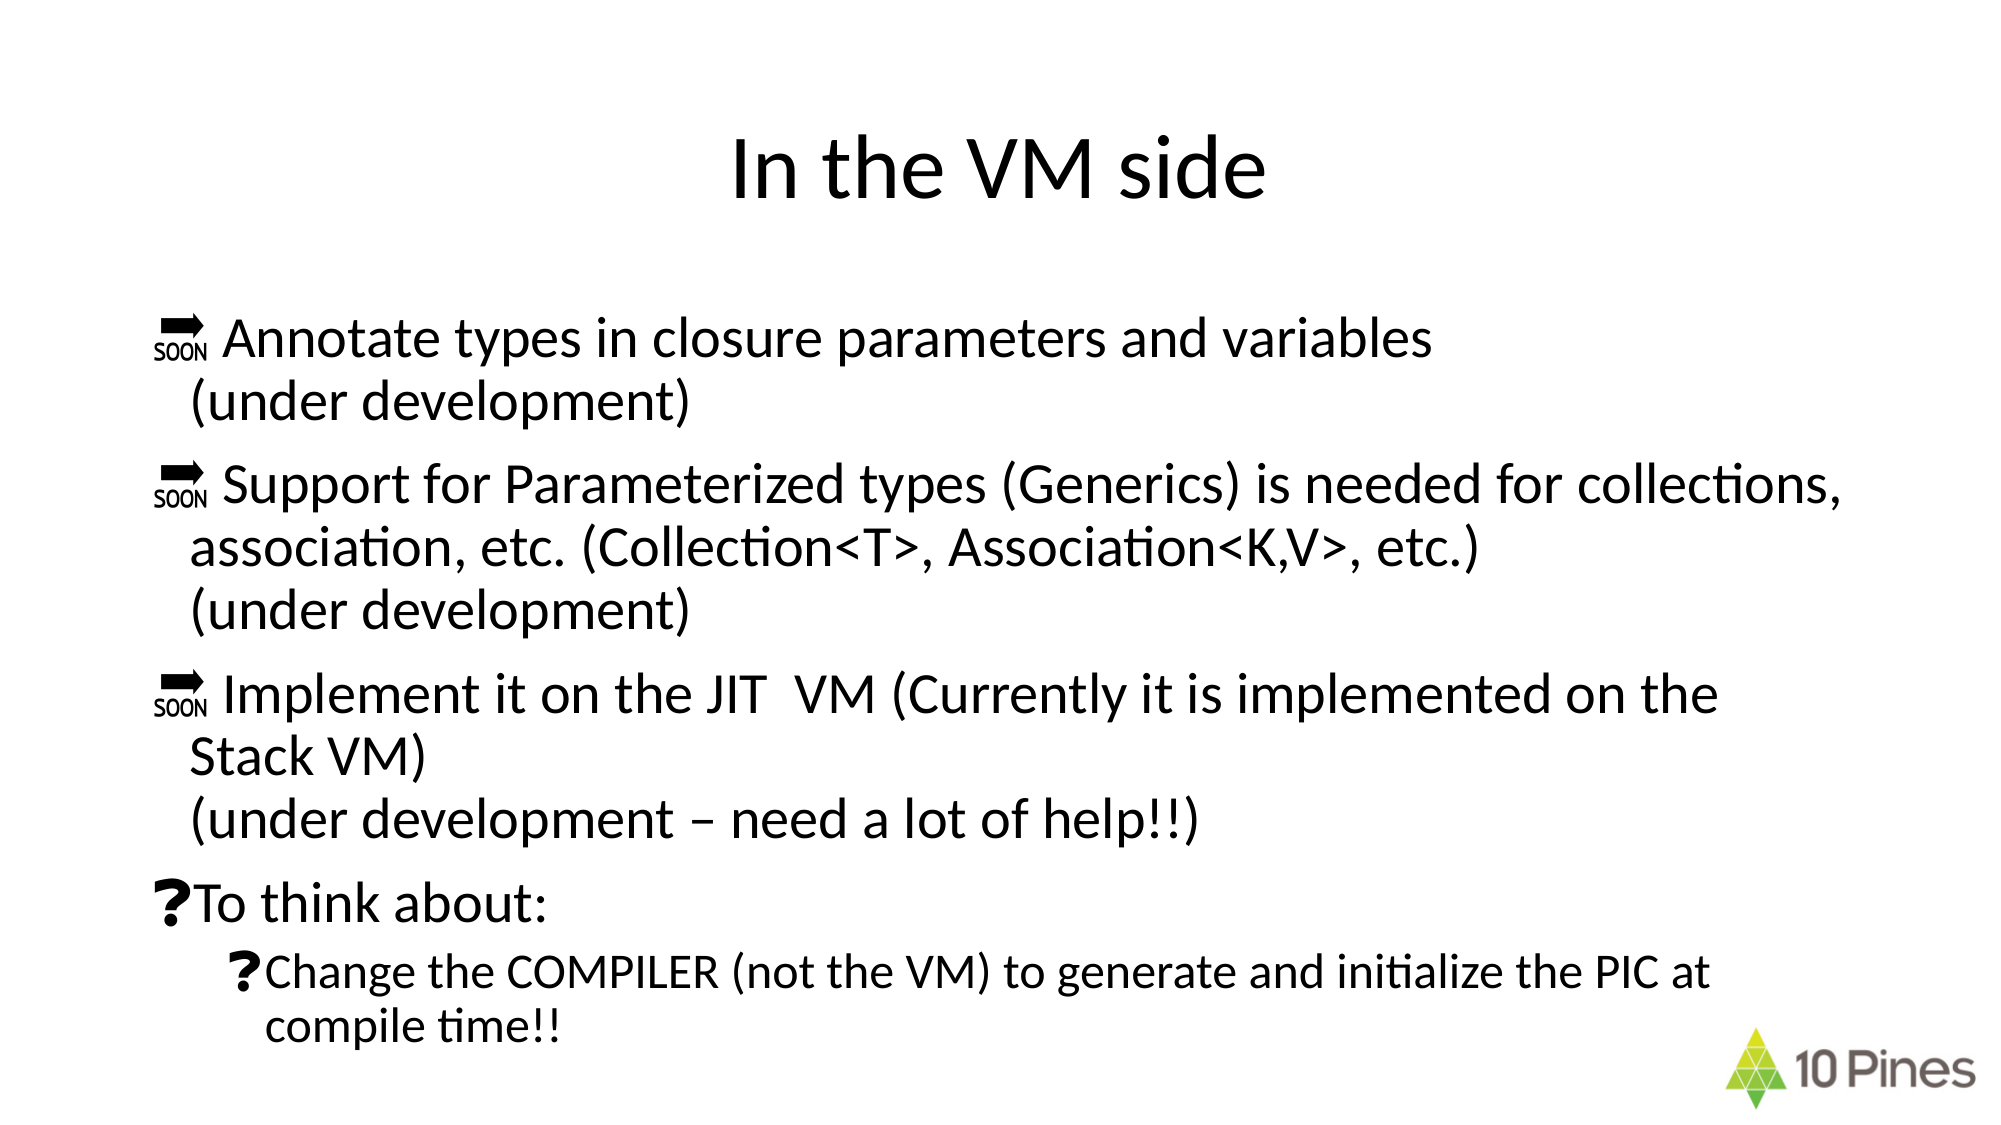

# In the VM side
 Annotate types in closure parameters and variables
(under development)
 Support for Parameterized types (Generics) is needed for collections, association, etc. (Collection<T>, Association<K,V>, etc.)
(under development)
 Implement it on the JIT  VM (Currently it is implemented on the Stack VM)
(under development – need a lot of help!!)
To think about:
Change the COMPILER (not the VM) to generate and initialize the PIC at compile time!!